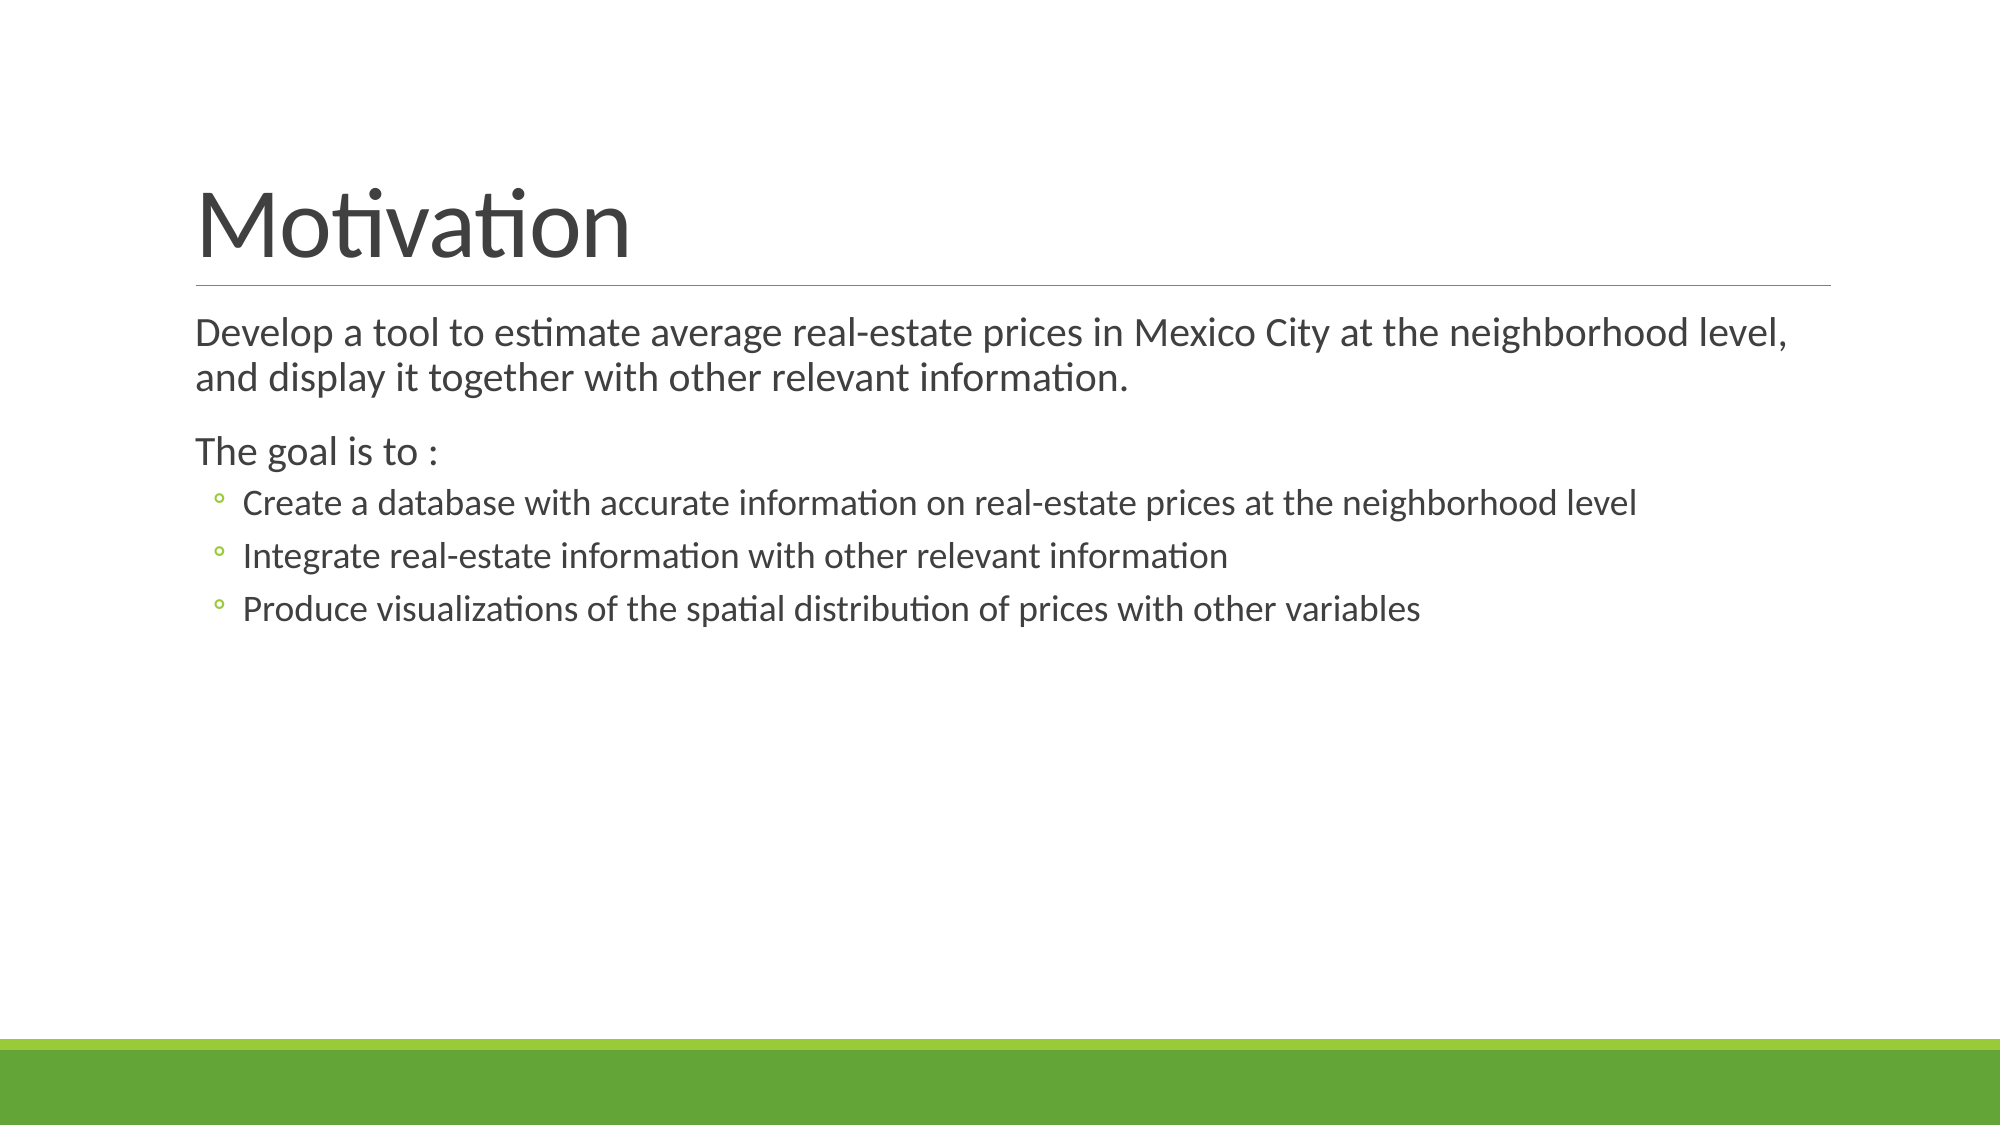

# Motivation
Develop a tool to estimate average real-estate prices in Mexico City at the neighborhood level, and display it together with other relevant information.
The goal is to :
Create a database with accurate information on real-estate prices at the neighborhood level
Integrate real-estate information with other relevant information
Produce visualizations of the spatial distribution of prices with other variables